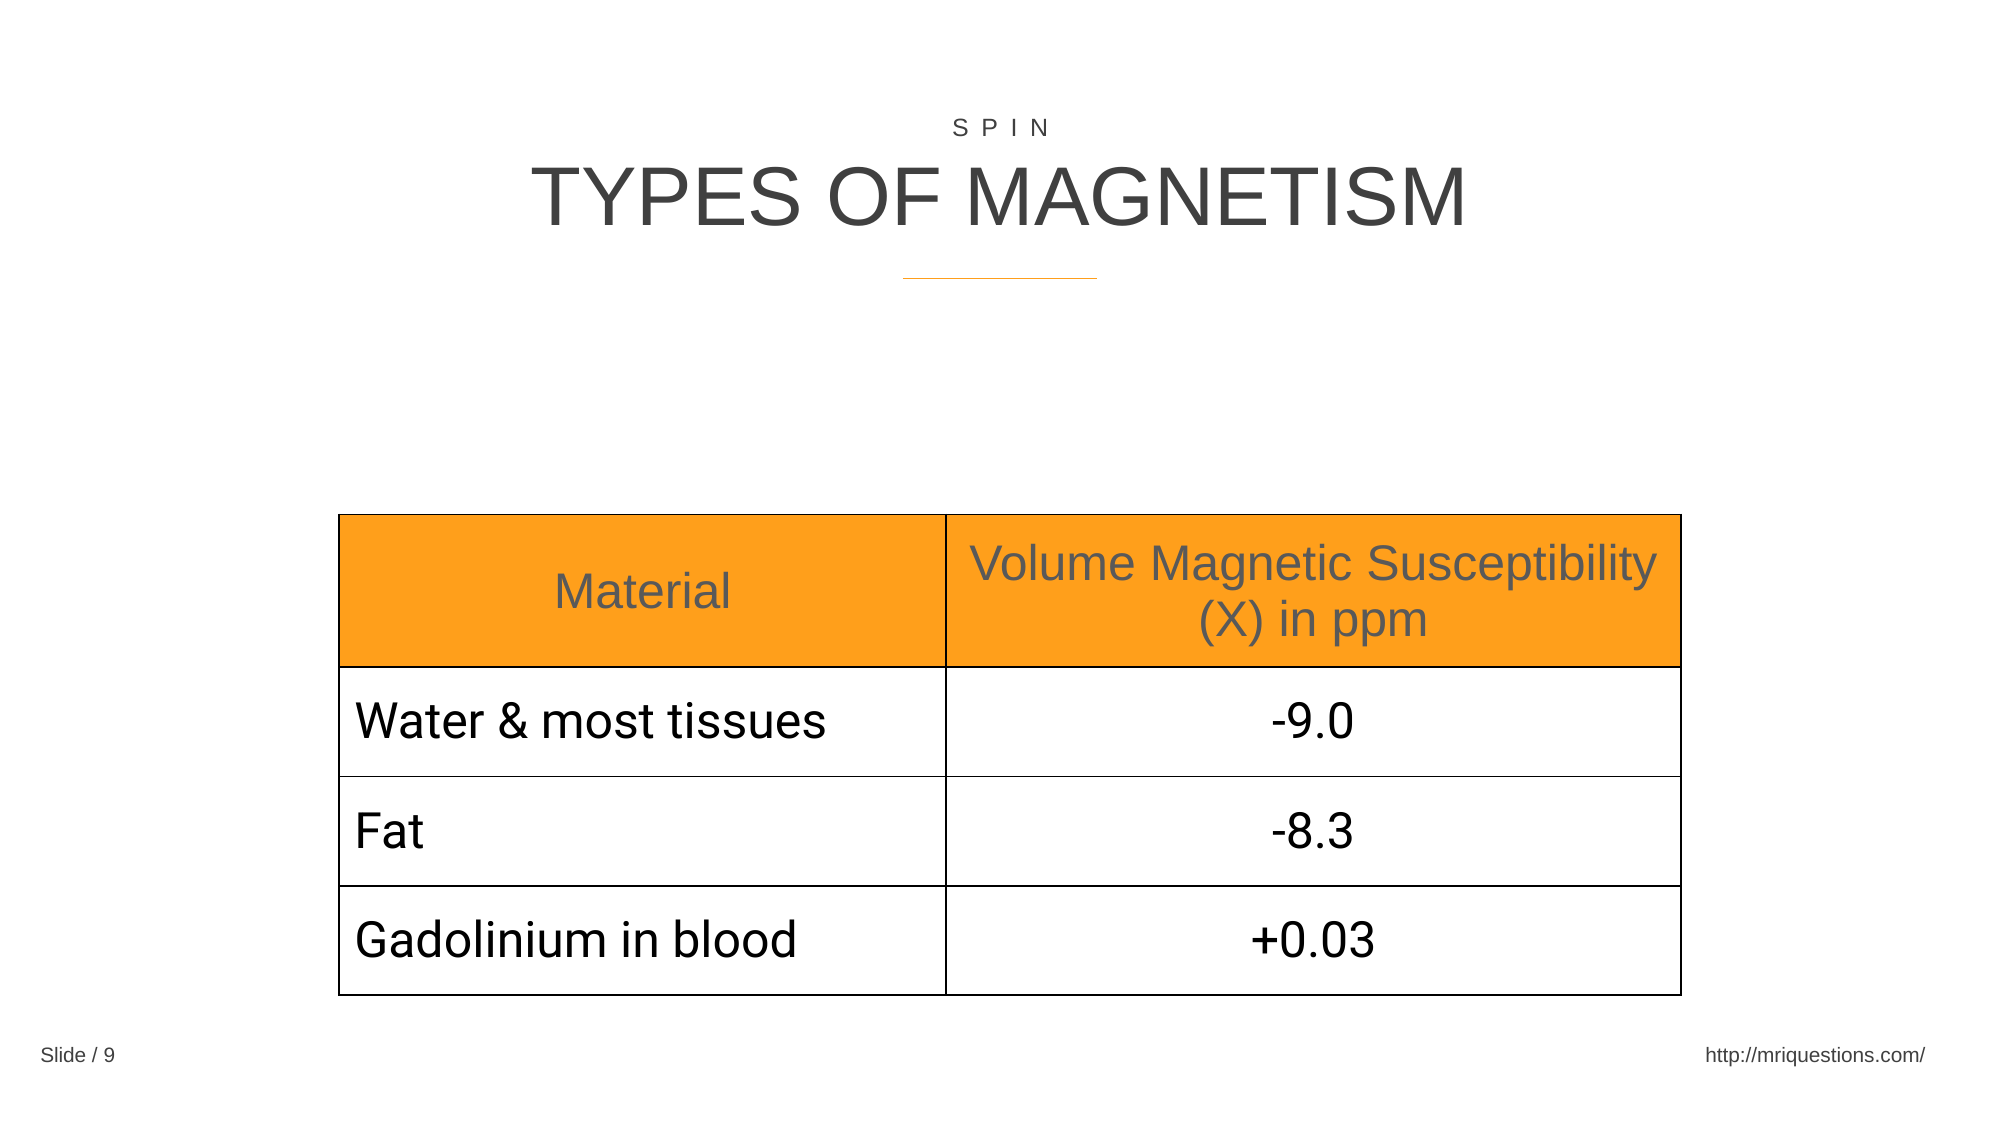

SPIN
TYPES OF MAGNETISM
| Material | Volume Magnetic Susceptibility (Χ) in ppm |
| --- | --- |
| Water & most tissues | -9.0 |
| Fat | -8.3 |
| Gadolinium in blood | +0.03 |
http://mriquestions.com/